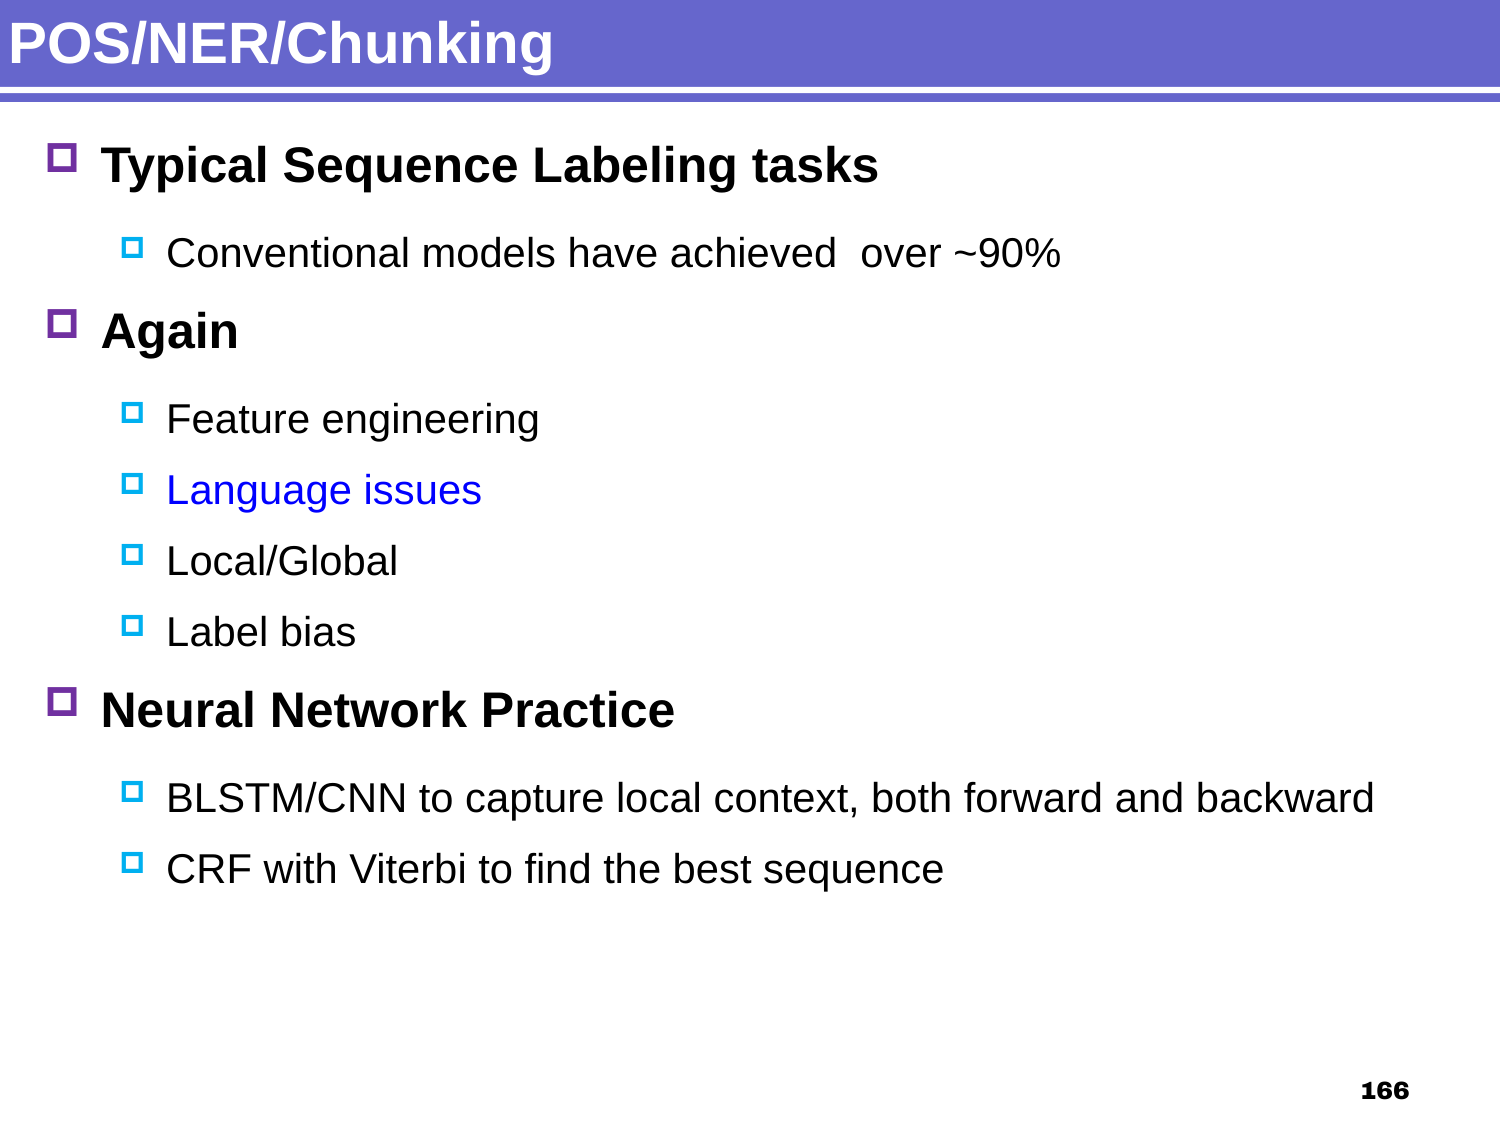

# POS/NER/Chunking
Typical Sequence Labeling tasks
Conventional models have achieved  over ~90%
Again
Feature engineering
Language issues
Local/Global
Label bias
Neural Network Practice
BLSTM/CNN to capture local context, both forward and backward
CRF with Viterbi to find the best sequence

166